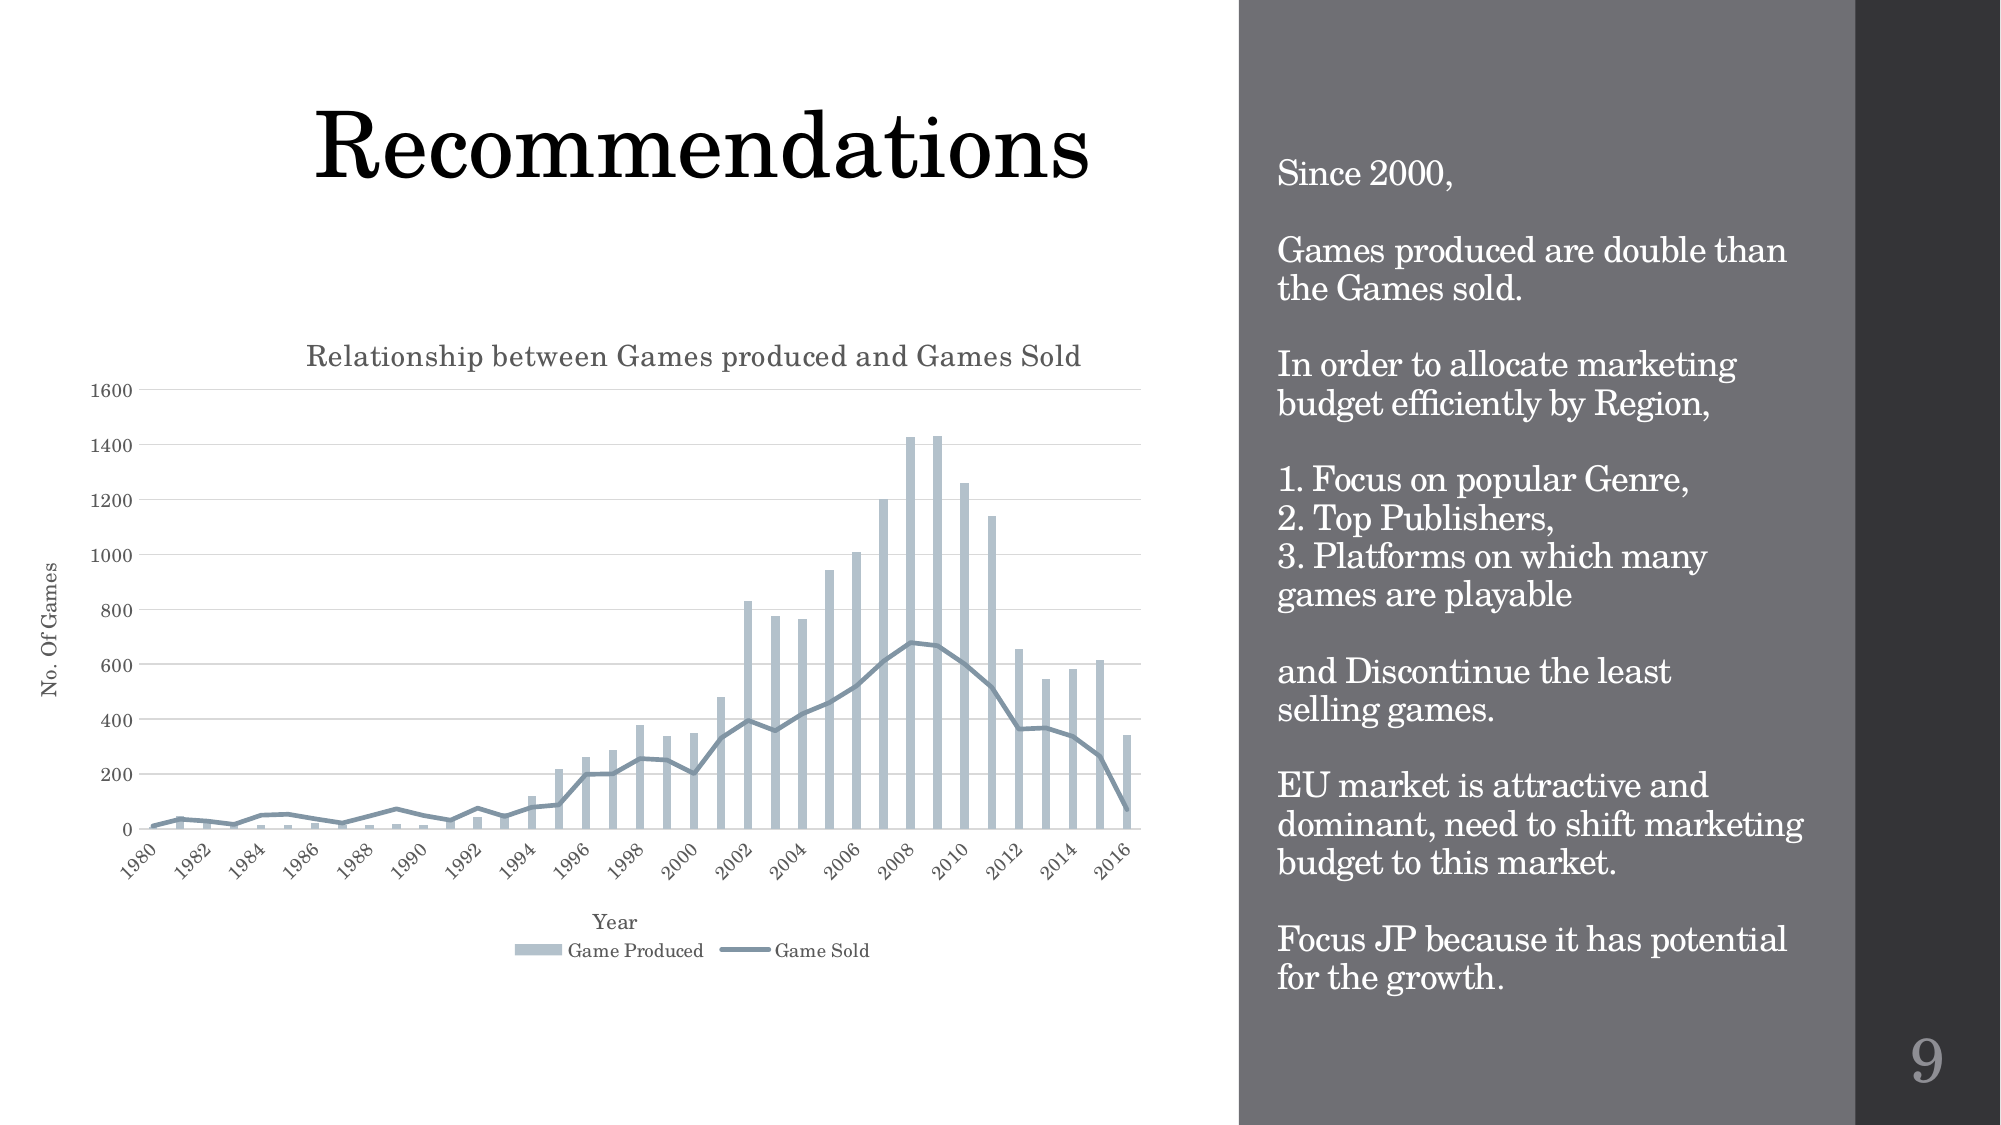

Recommendations
# Since 2000, Games produced are double than the Games sold. In order to allocate marketing budget efficiently by Region, 1. Focus on popular Genre, 2. Top Publishers, 3. Platforms on which many games are playable and Discontinue the least selling games. EU market is attractive and dominant, need to shift marketing budget to this market. Focus JP because it has potential for the growth.

### Chart: Relationship between Games produced and Games Sold

| Category | Game Produced | Game Sold |
|---|---|---|
| 1980 | 9.0 | 11.379999999999999 |
| 1981 | 46.0 | 35.77000000000001 |
| 1982 | 36.0 | 28.859999999999996 |
| 1983 | 17.0 | 16.790000000000003 |
| 1984 | 14.0 | 50.360000000000014 |
| 1985 | 14.0 | 53.940000000000005 |
| 1986 | 21.0 | 37.07 |
| 1987 | 16.0 | 21.739999999999995 |
| 1988 | 15.0 | 47.22 |
| 1989 | 17.0 | 73.45 |
| 1990 | 16.0 | 49.38999999999999 |
| 1991 | 41.0 | 32.230000000000004 |
| 1992 | 43.0 | 76.15999999999998 |
| 1993 | 60.0 | 45.98 |
| 1994 | 121.0 | 79.17000000000003 |
| 1995 | 219.0 | 88.10999999999991 |
| 1996 | 263.0 | 199.14999999999995 |
| 1997 | 289.0 | 200.98000000000013 |
| 1998 | 379.0 | 256.46999999999963 |
| 1999 | 338.0 | 251.27000000000018 |
| 2000 | 349.0 | 201.56000000000023 |
| 2001 | 482.0 | 331.4699999999991 |
| 2002 | 829.0 | 395.5199999999983 |
| 2003 | 775.0 | 357.84999999999894 |
| 2004 | 763.0 | 419.30999999999864 |
| 2005 | 942.0 | 460.0499999999976 |
| 2006 | 1008.0 | 521.0399999999916 |
| 2007 | 1202.0 | 611.0899999999934 |
| 2008 | 1428.0 | 678.8199999999953 |
| 2009 | 1431.0 | 667.2599999999948 |
| 2010 | 1259.0 | 600.4099999999949 |
| 2011 | 1139.0 | 515.9899999999967 |
| 2012 | 657.0 | 363.5399999999984 |
| 2013 | 546.0 | 368.06999999999863 |
| 2014 | 582.0 | 337.0499999999985 |
| 2015 | 614.0 | 264.43999999999795 |
| 2016 | 344.0 | 70.93000000000004 |
9